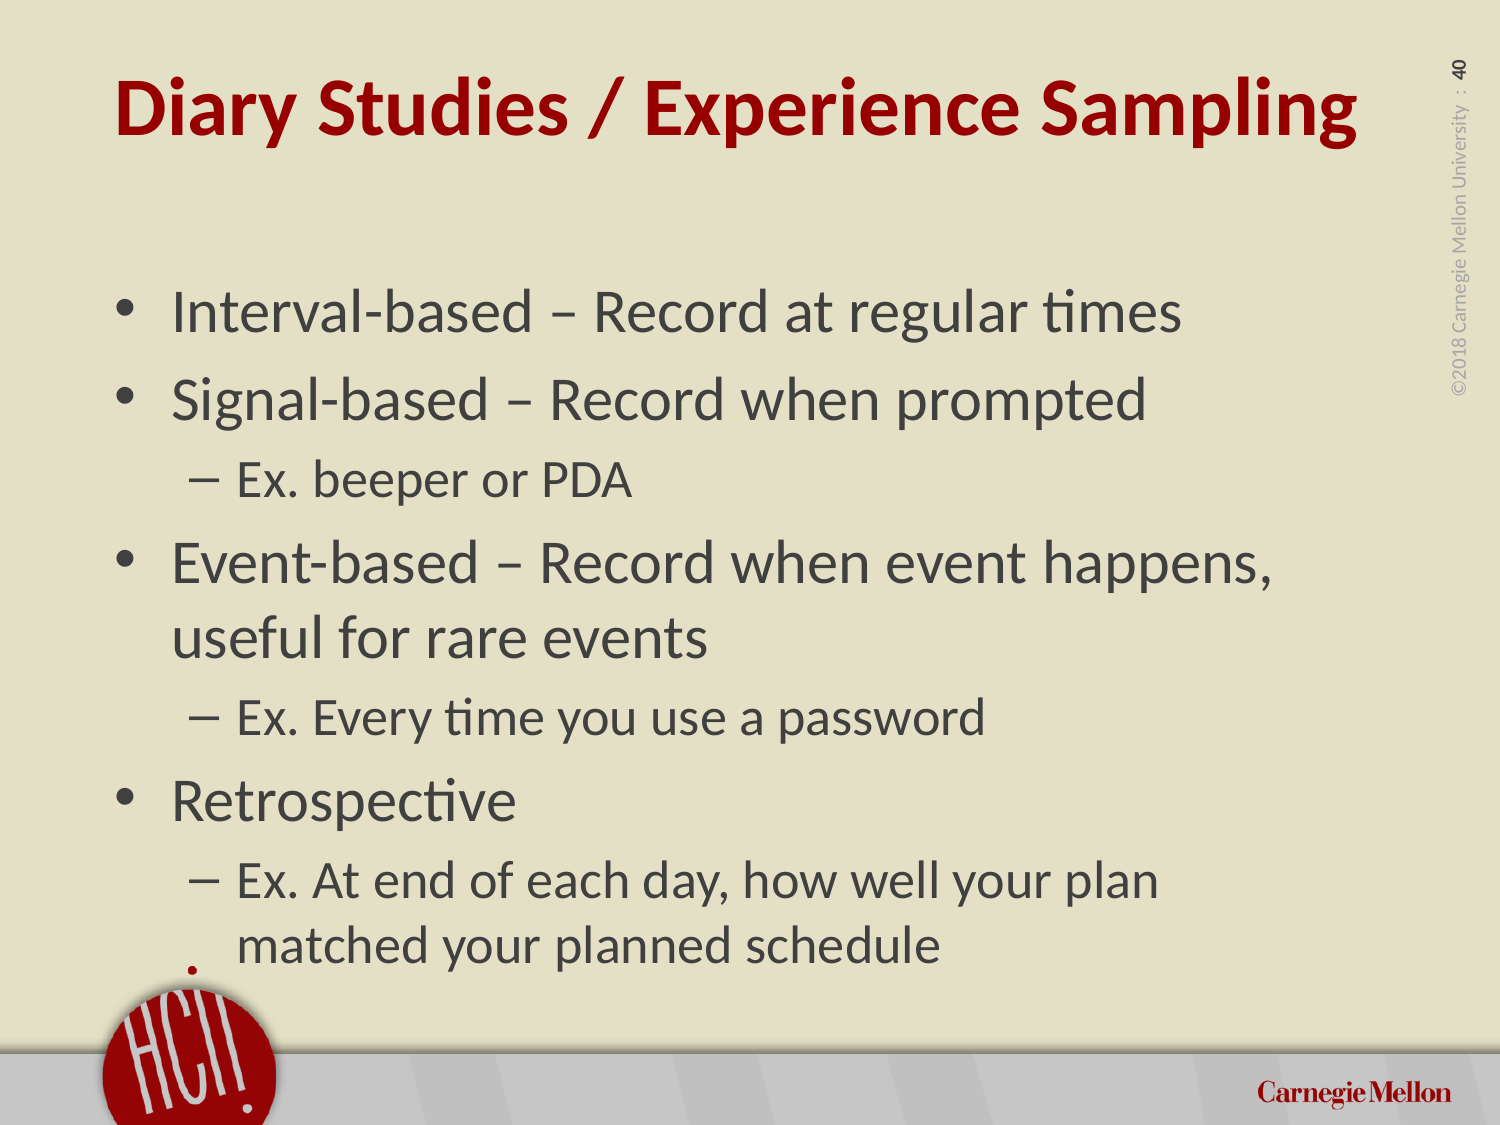

Diary Studies / Experience Sampling
Interval-based – Record at regular times
Signal-based – Record when prompted
Ex. beeper or PDA
Event-based – Record when event happens, useful for rare events
Ex. Every time you use a password
Retrospective
Ex. At end of each day, how well your plan
matched your planned schedule